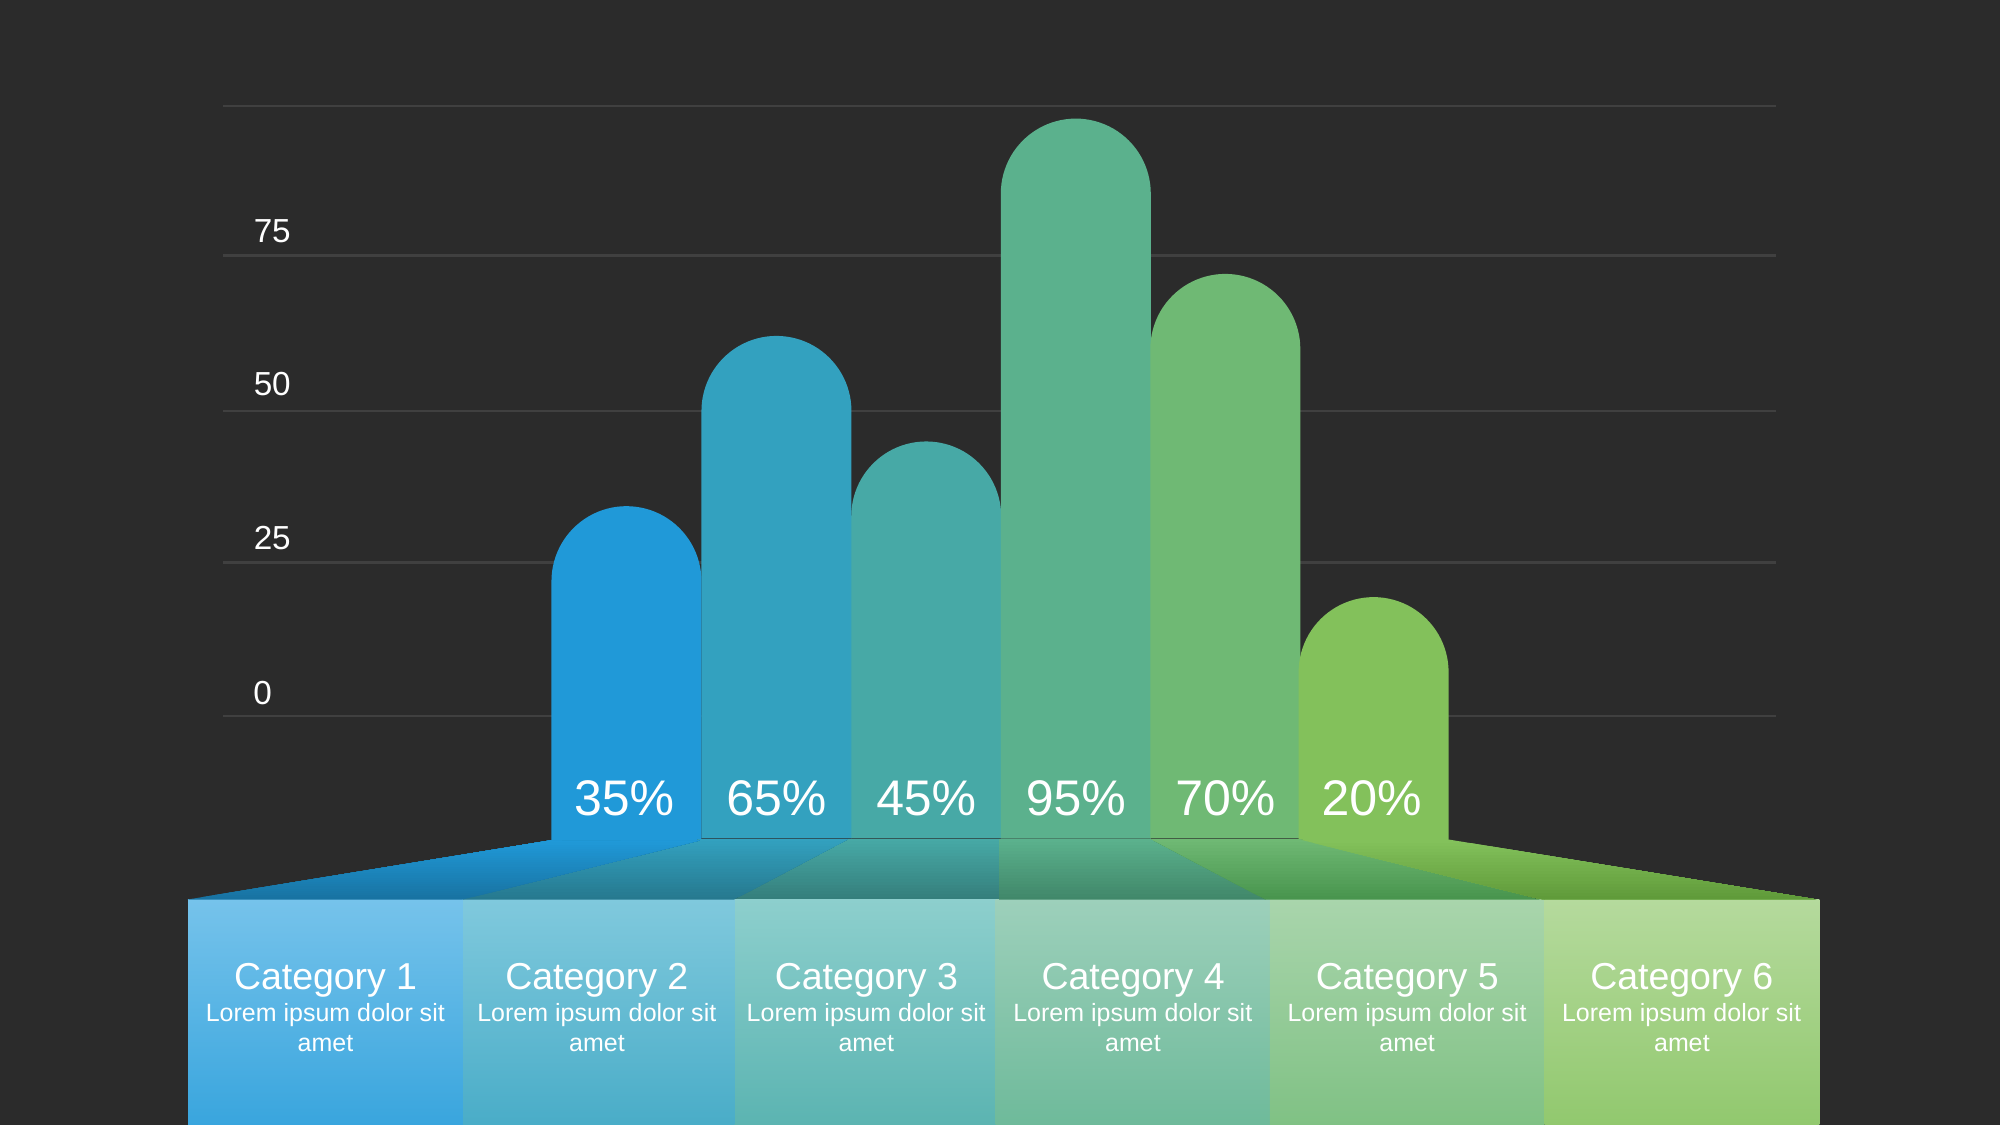

95%
75

70%

65%
50

45%

35%
25

20%

0

Category 1
Lorem ipsum dolor sit amet

Category 6
Lorem ipsum dolor sit amet

Category 2
Lorem ipsum dolor sit amet

Category 3
Lorem ipsum dolor sit amet

Category 4
Lorem ipsum dolor sit amet

Category 5
Lorem ipsum dolor sit amet